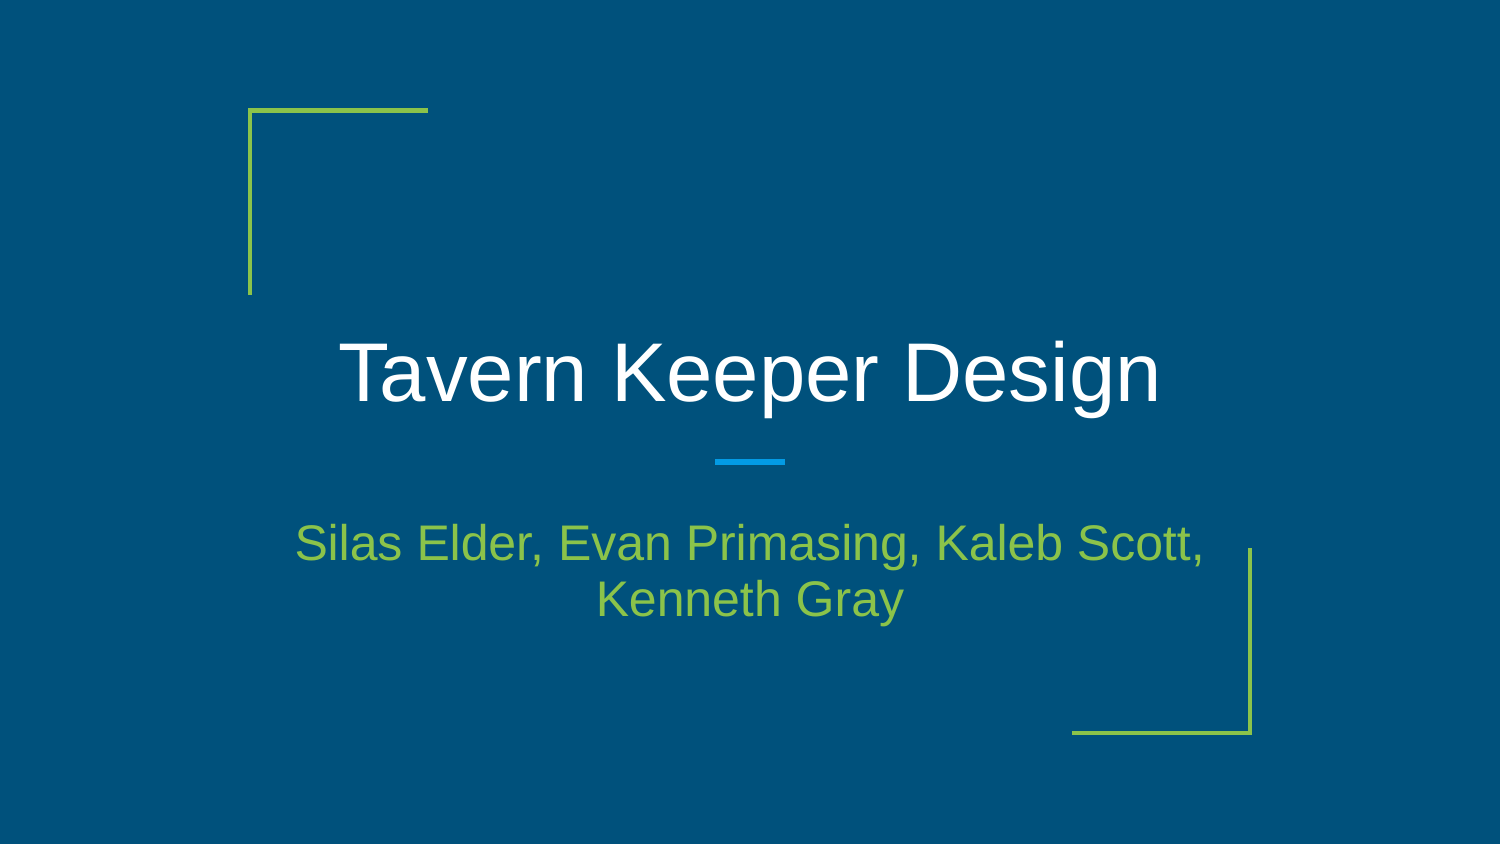

# Tavern Keeper Design
Silas Elder, Evan Primasing, Kaleb Scott, Kenneth Gray